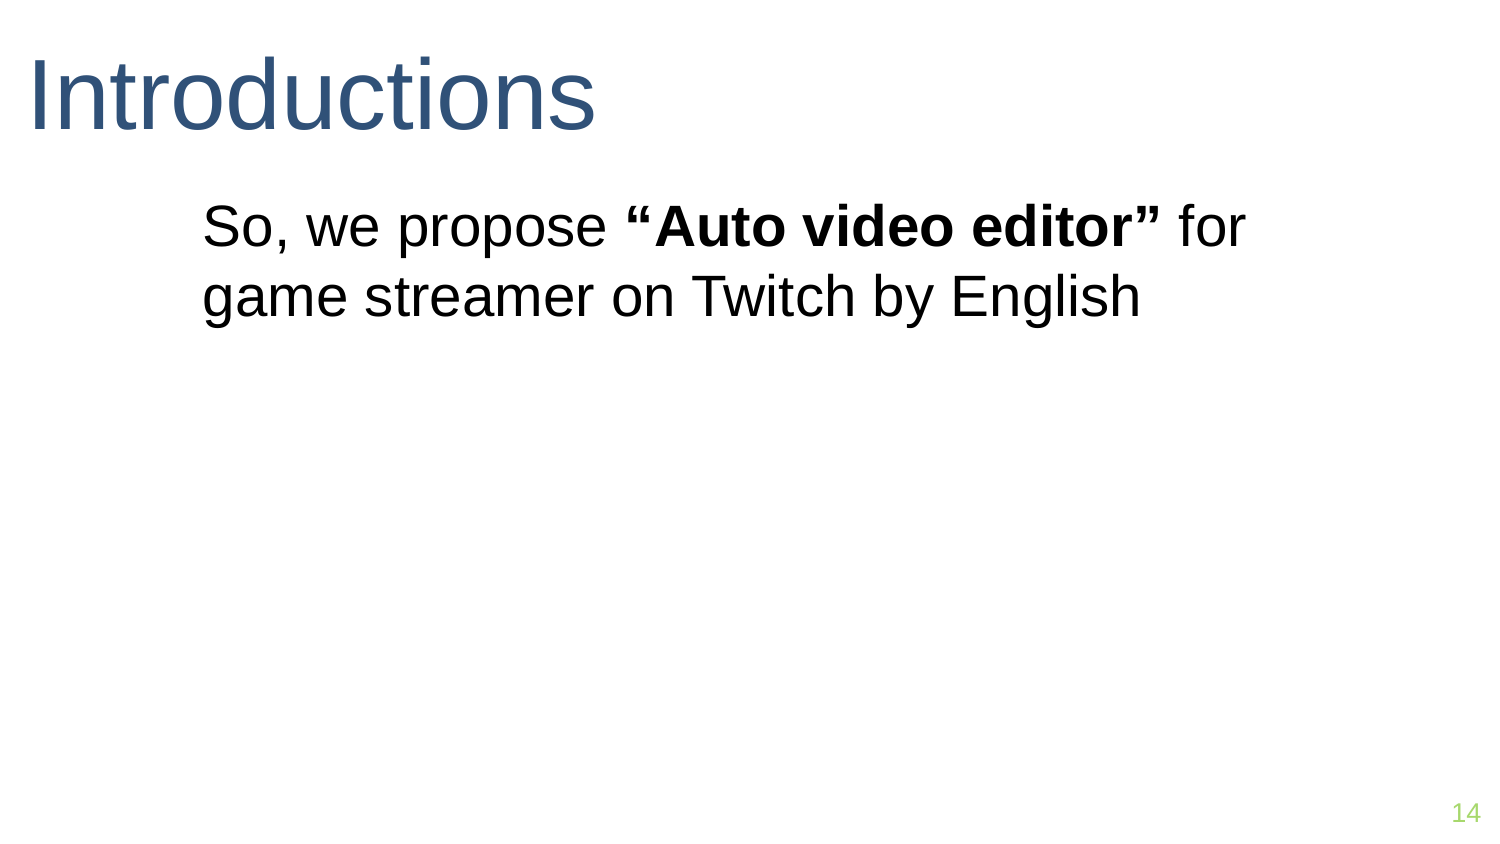

Introductions
So, we propose “Auto video editor” for game streamer on Twitch by English
14